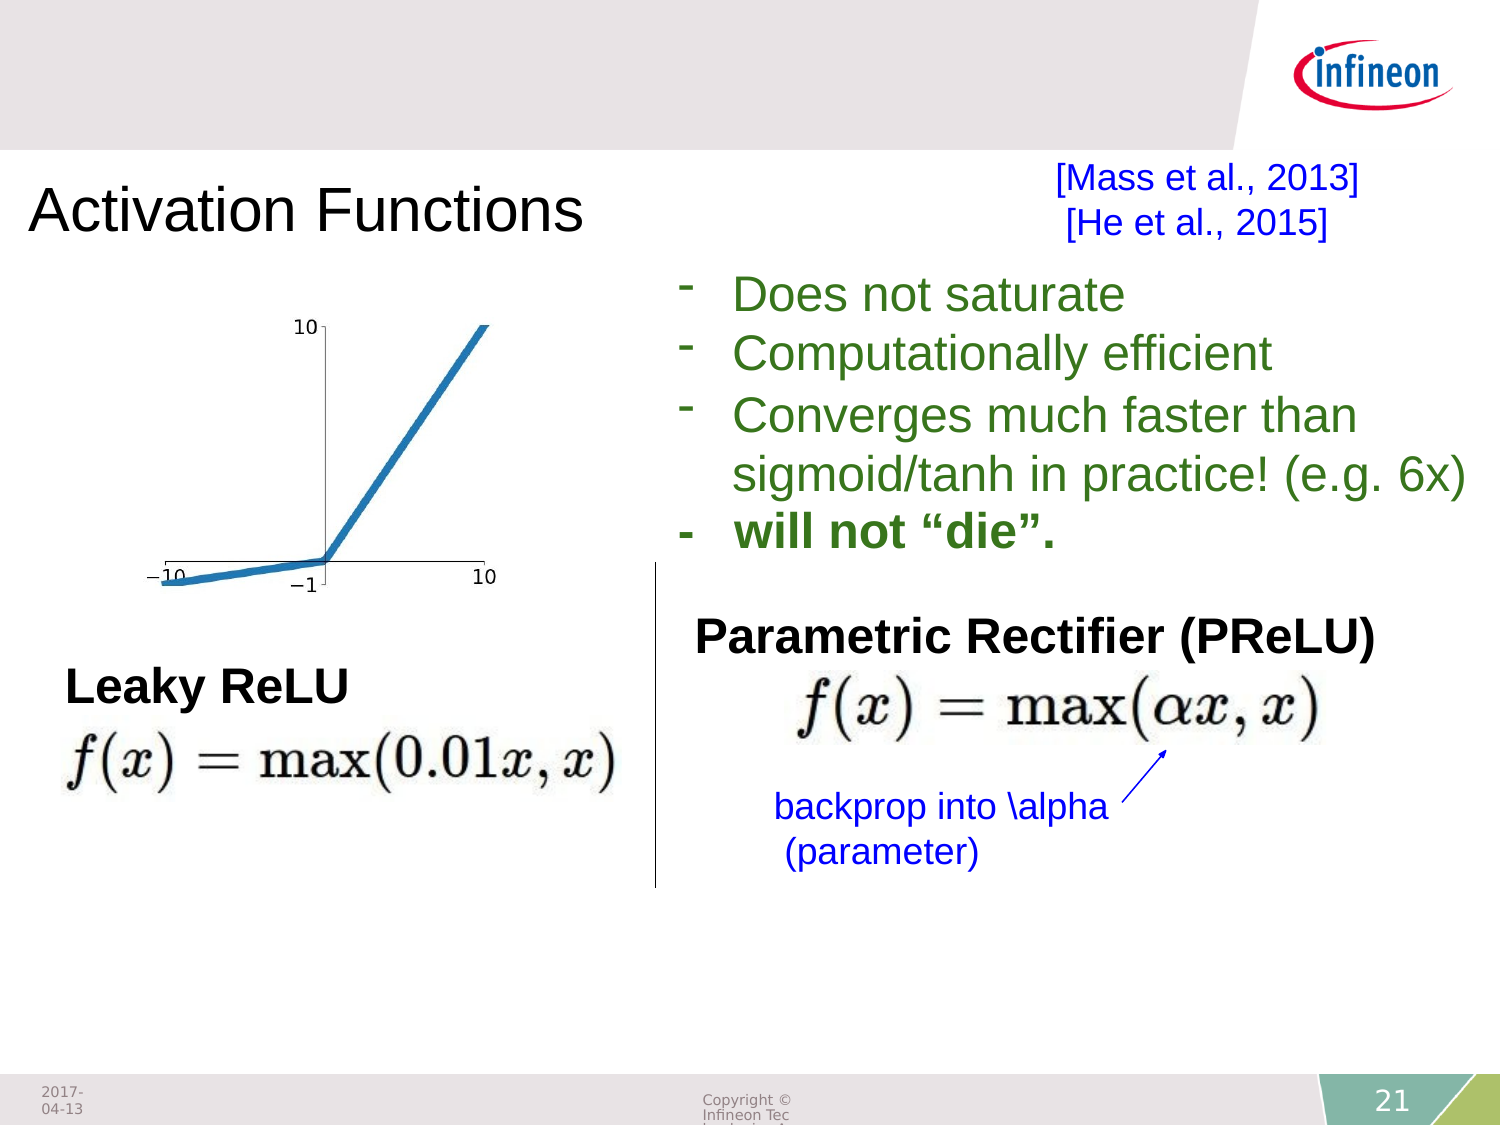

[Mass et al., 2013]  [He et al., 2015]
Does not saturate
Computationally efficient
Converges much faster than  sigmoid/tanh in practice! (e.g. 6x)
-	will not “die”.
Parametric Rectifier (PReLU)
# Activation Functions

Leaky ReLU

backprop into \alpha  (parameter)
Fei-Fei Li & Justin Johnson & Serena Yeung	Lecture 6 -	April 20, 2017
2017-04-13
Copyright © Infineon Technologies AG 2018. All rights reserved.
21